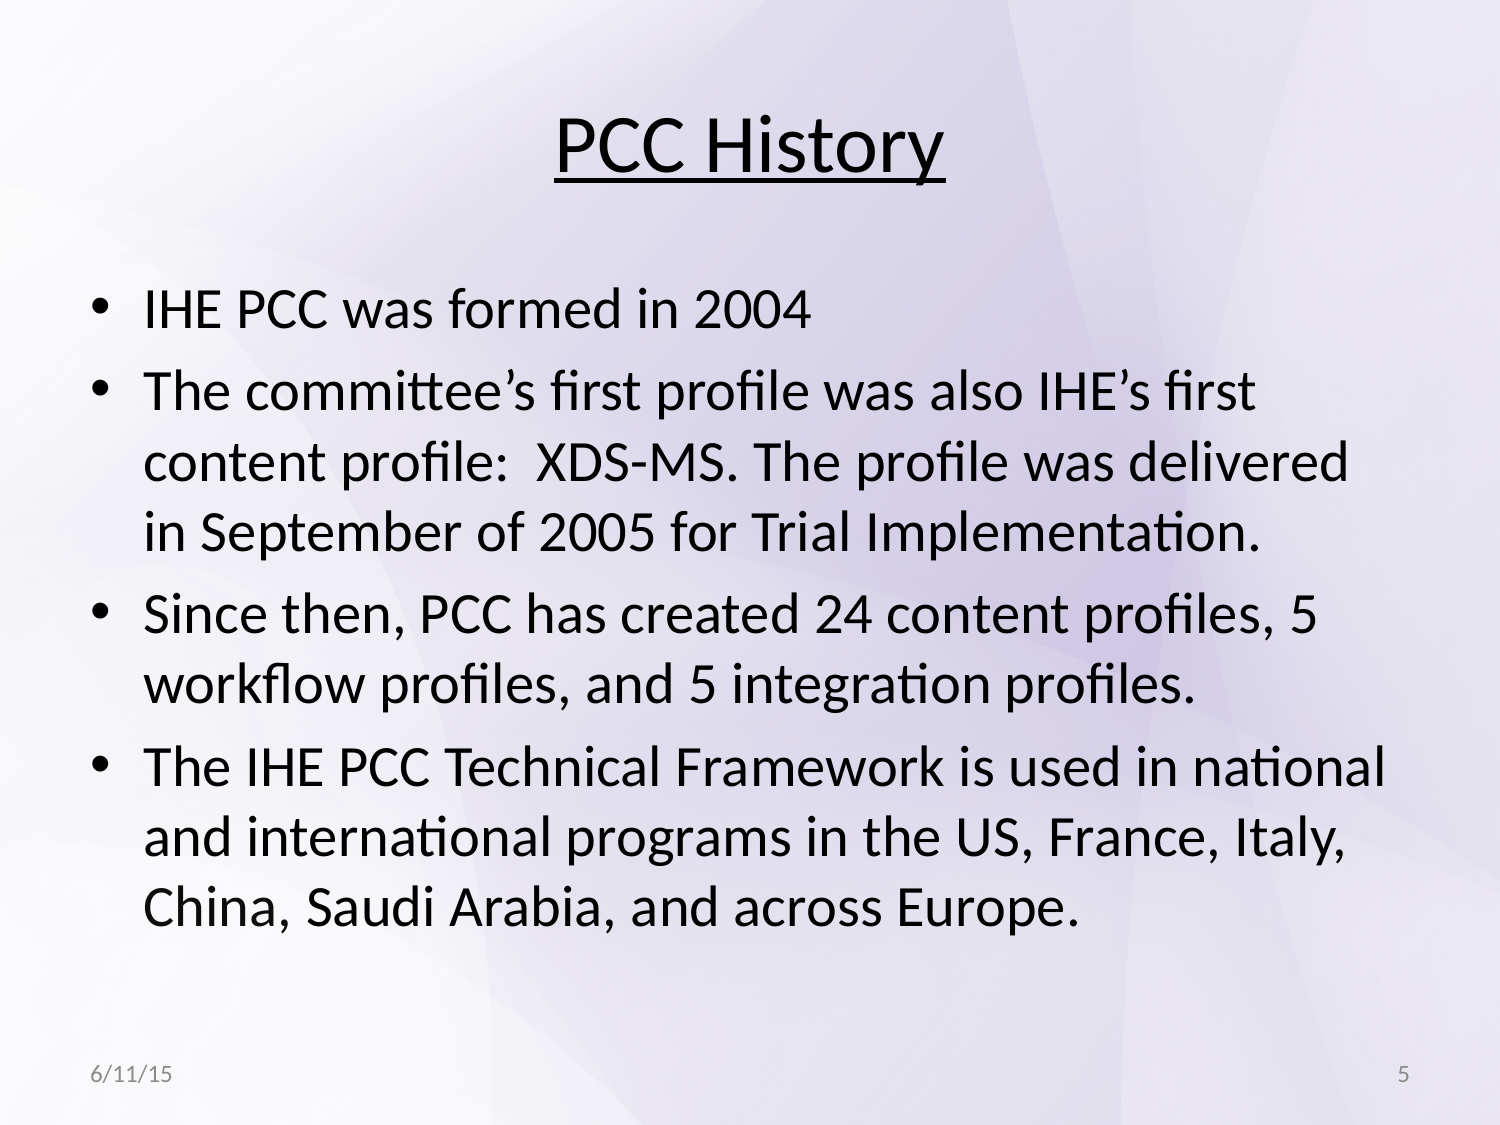

# PCC History
IHE PCC was formed in 2004
The committee’s first profile was also IHE’s first content profile:  XDS-MS. The profile was delivered in September of 2005 for Trial Implementation.
Since then, PCC has created 24 content profiles, 5 workflow profiles, and 5 integration profiles.
The IHE PCC Technical Framework is used in national and international programs in the US, France, Italy, China, Saudi Arabia, and across Europe.
6/11/15
5